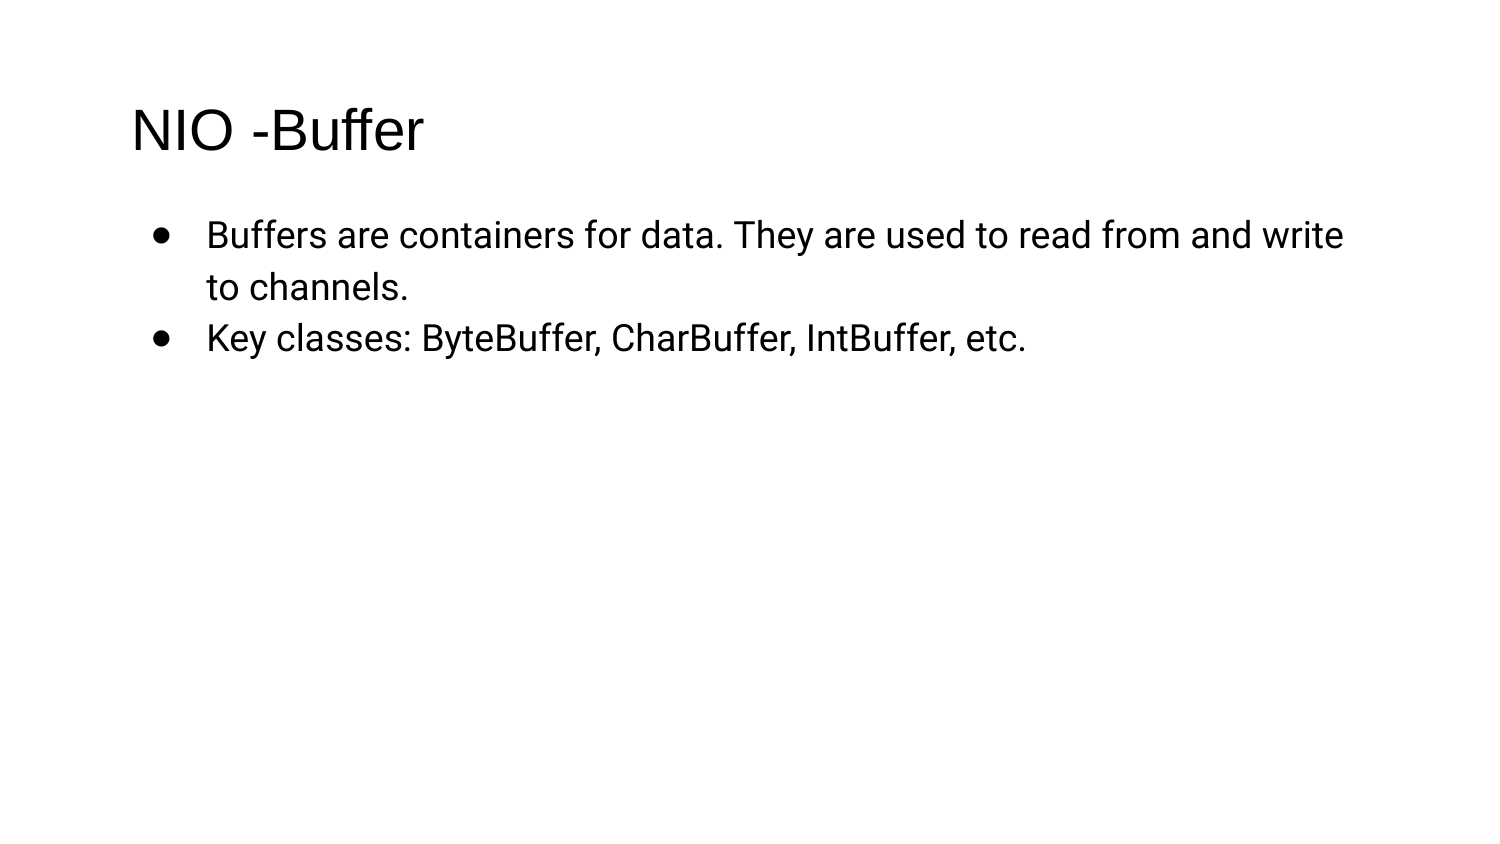

# NIO -Buffer
Buffers are containers for data. They are used to read from and write to channels.
Key classes: ByteBuffer, CharBuffer, IntBuffer, etc.